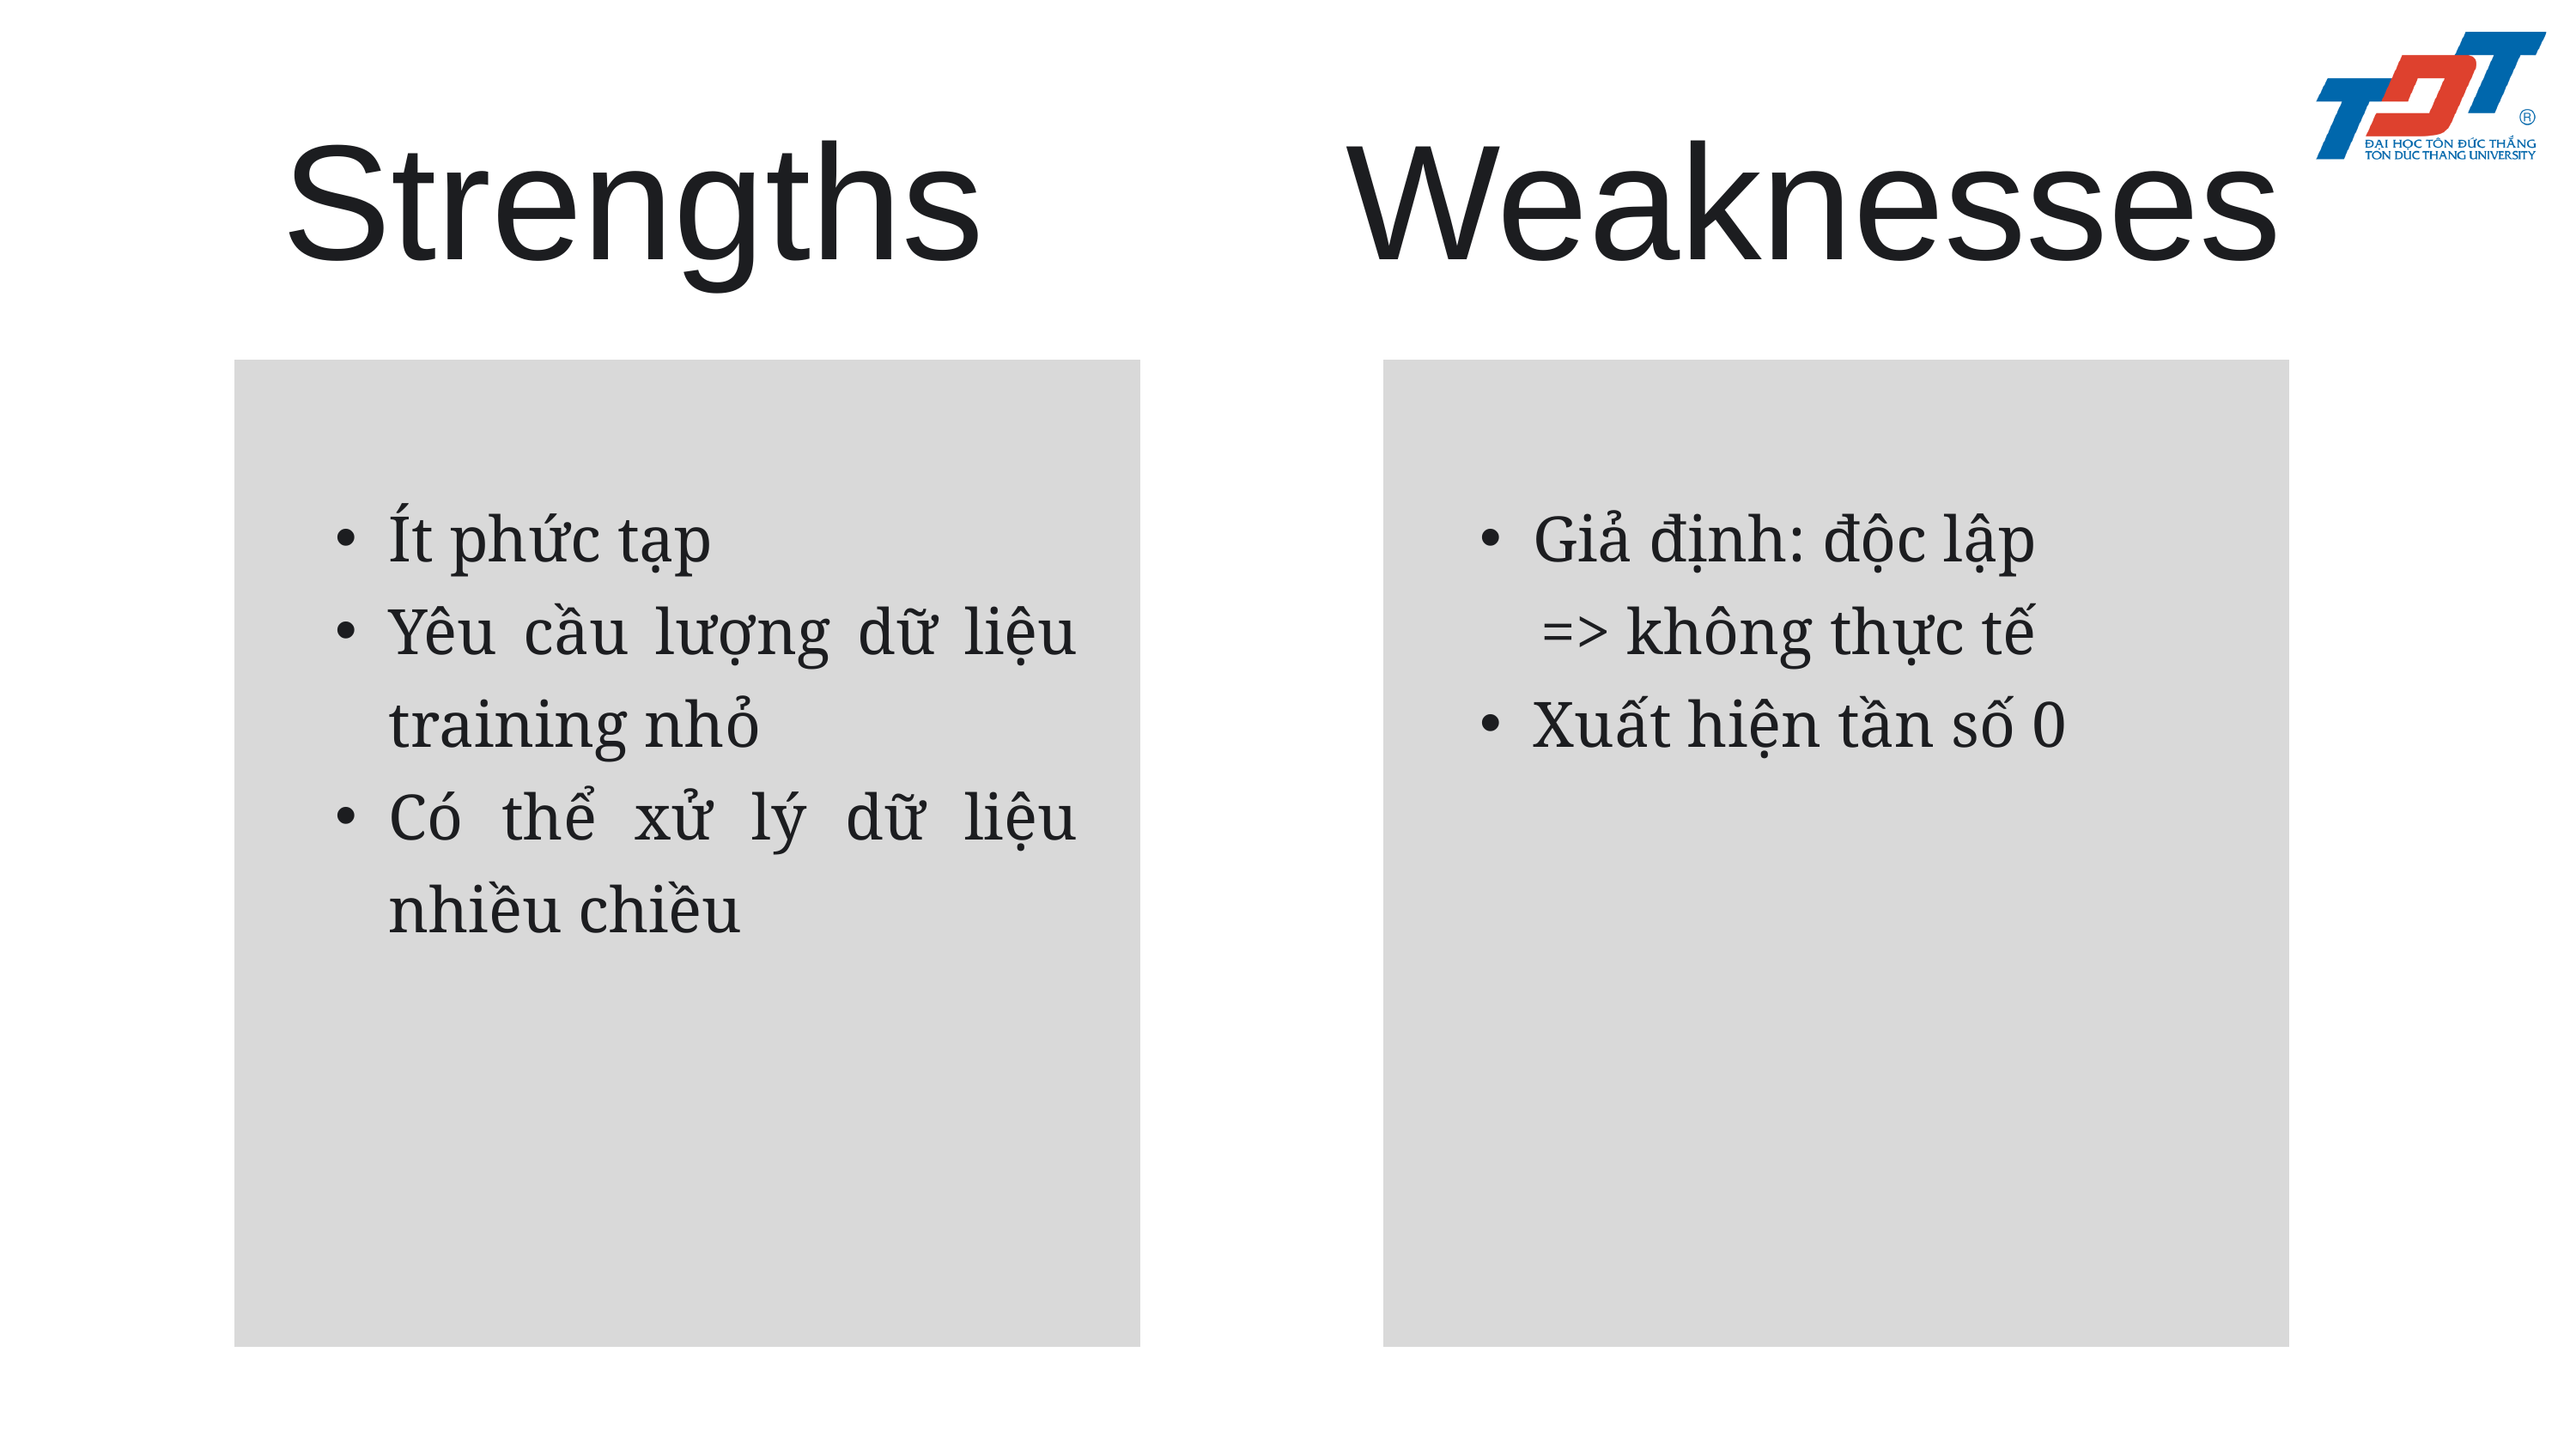

Strengths
Weaknesses

Ít phức tạp
Yêu cầu lượng dữ liệu training nhỏ
Có thể xử lý dữ liệu nhiều chiều
Giả định: độc lập
       => không thực tế
Xuất hiện tần số 0